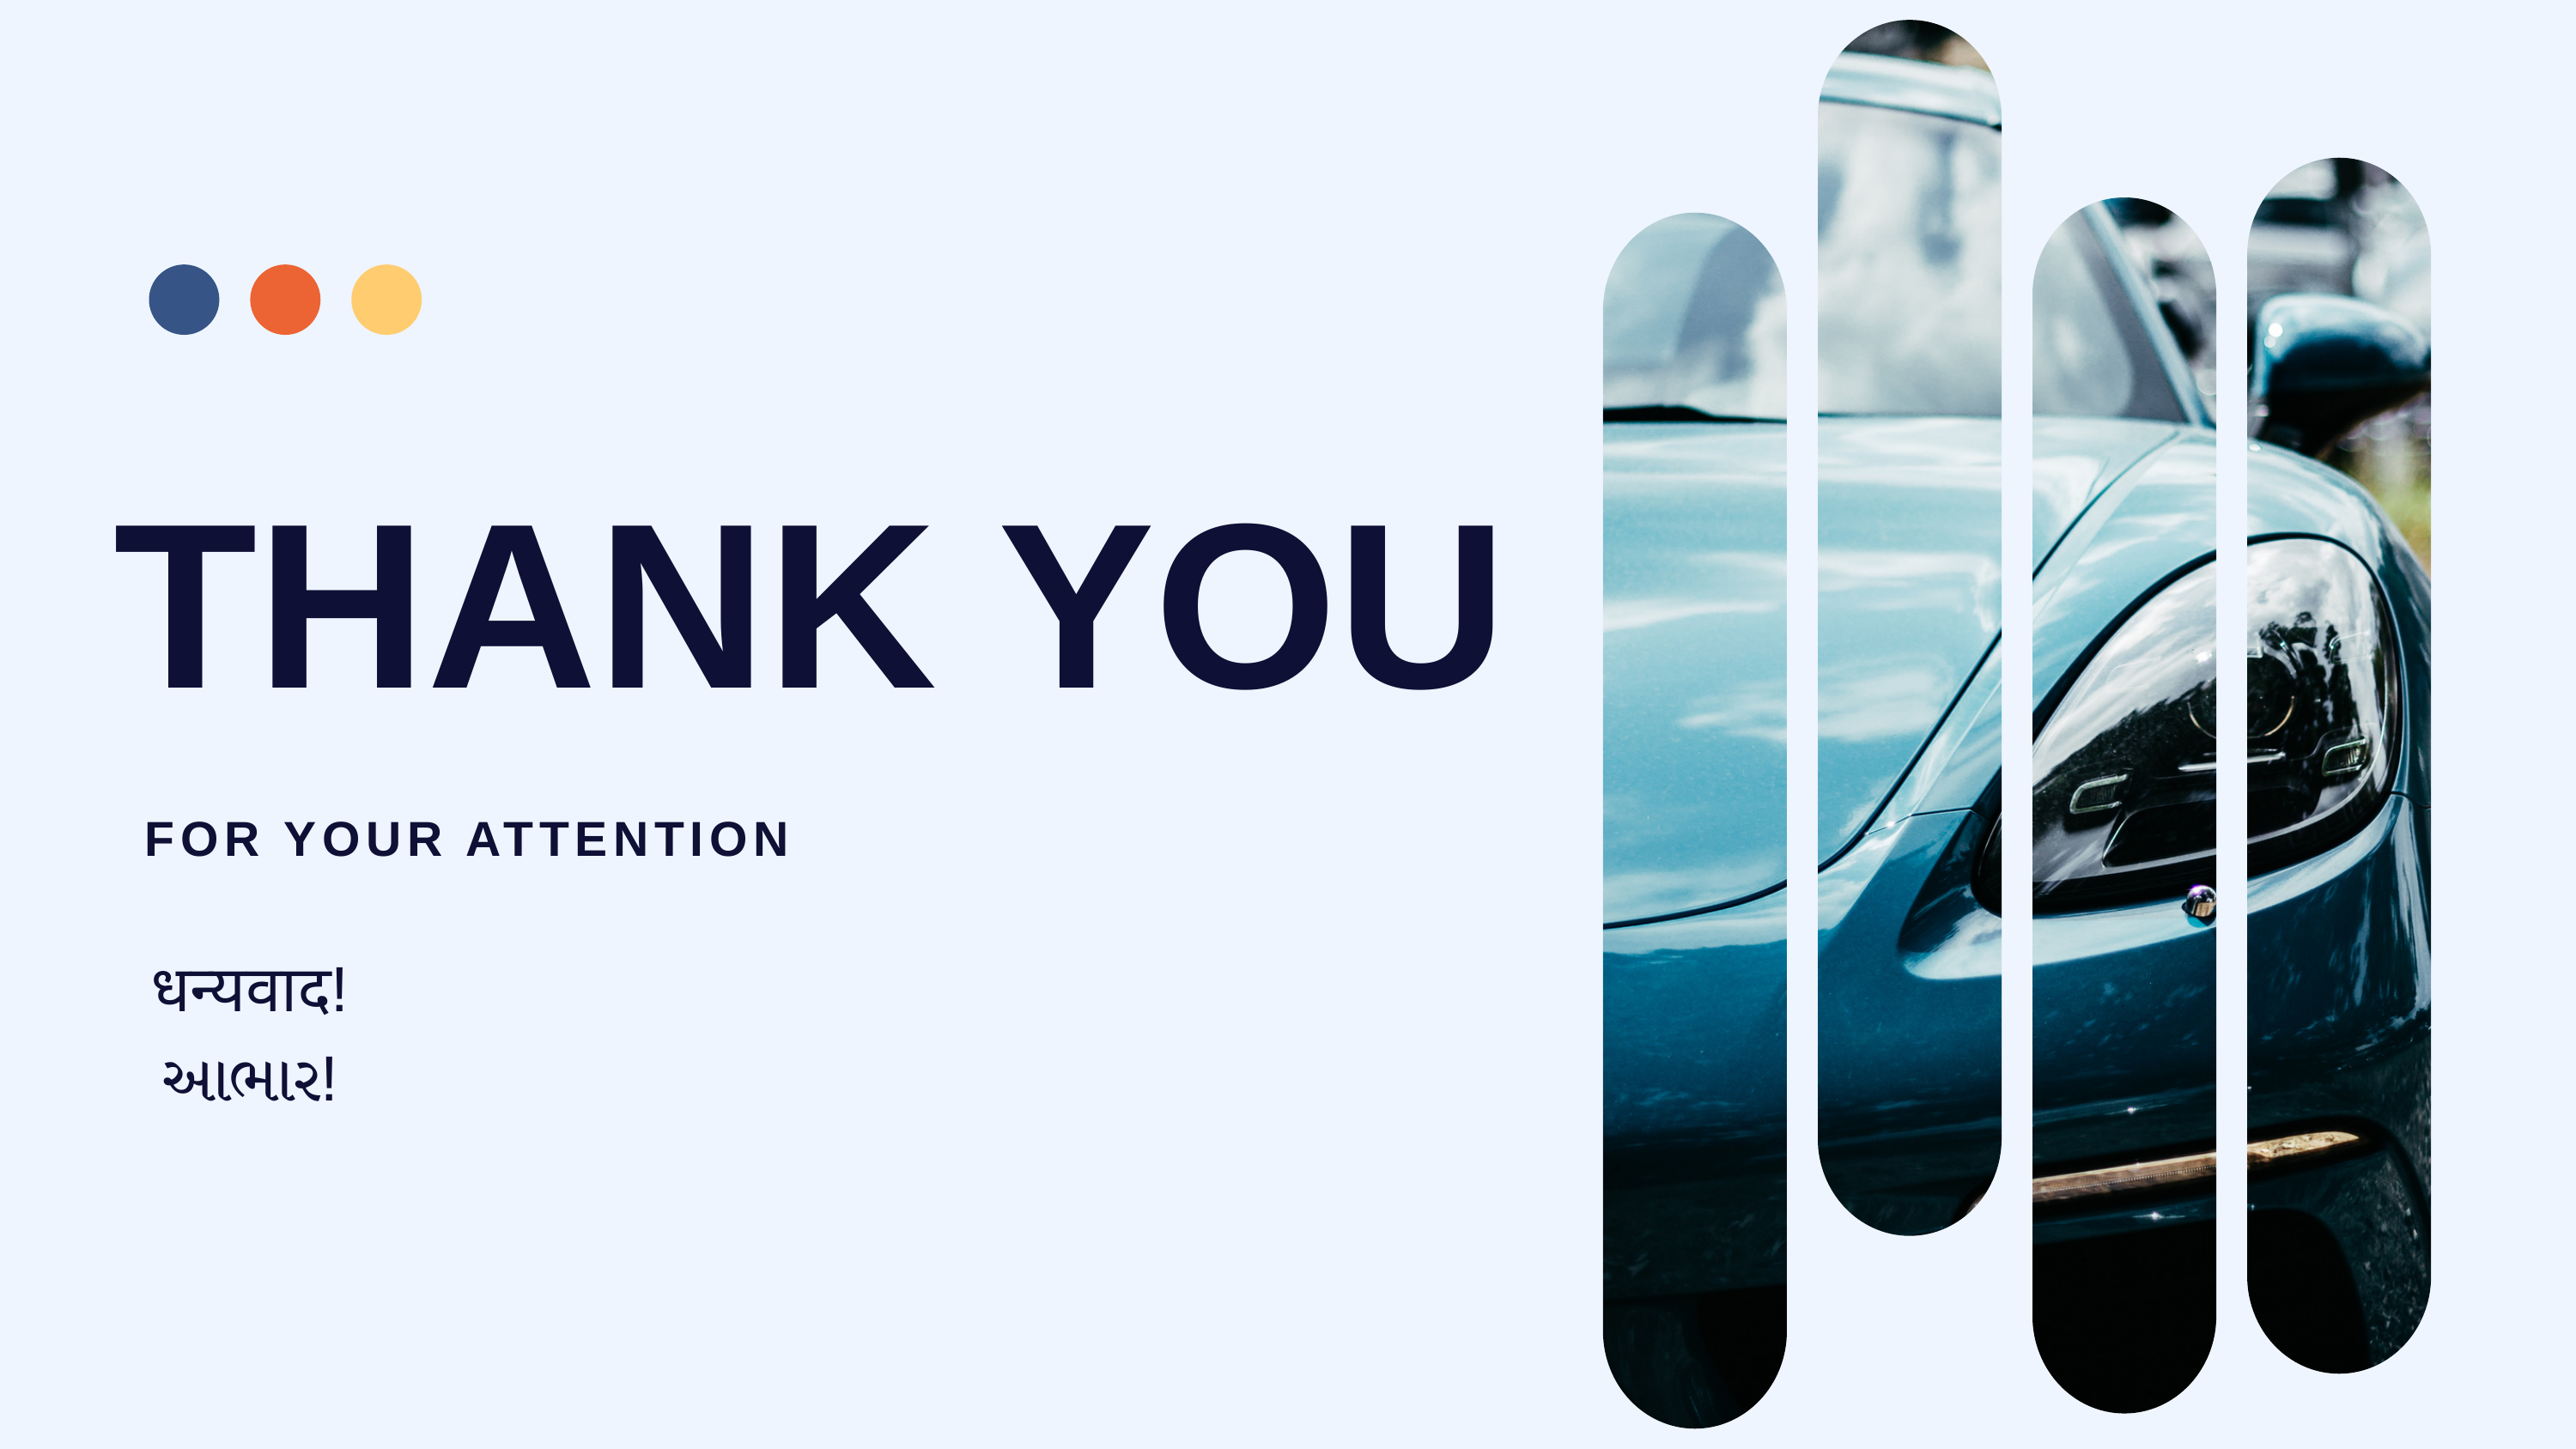

THANK YOU
FOR YOUR ATTENTION
धन्यवाद!
આભાર!